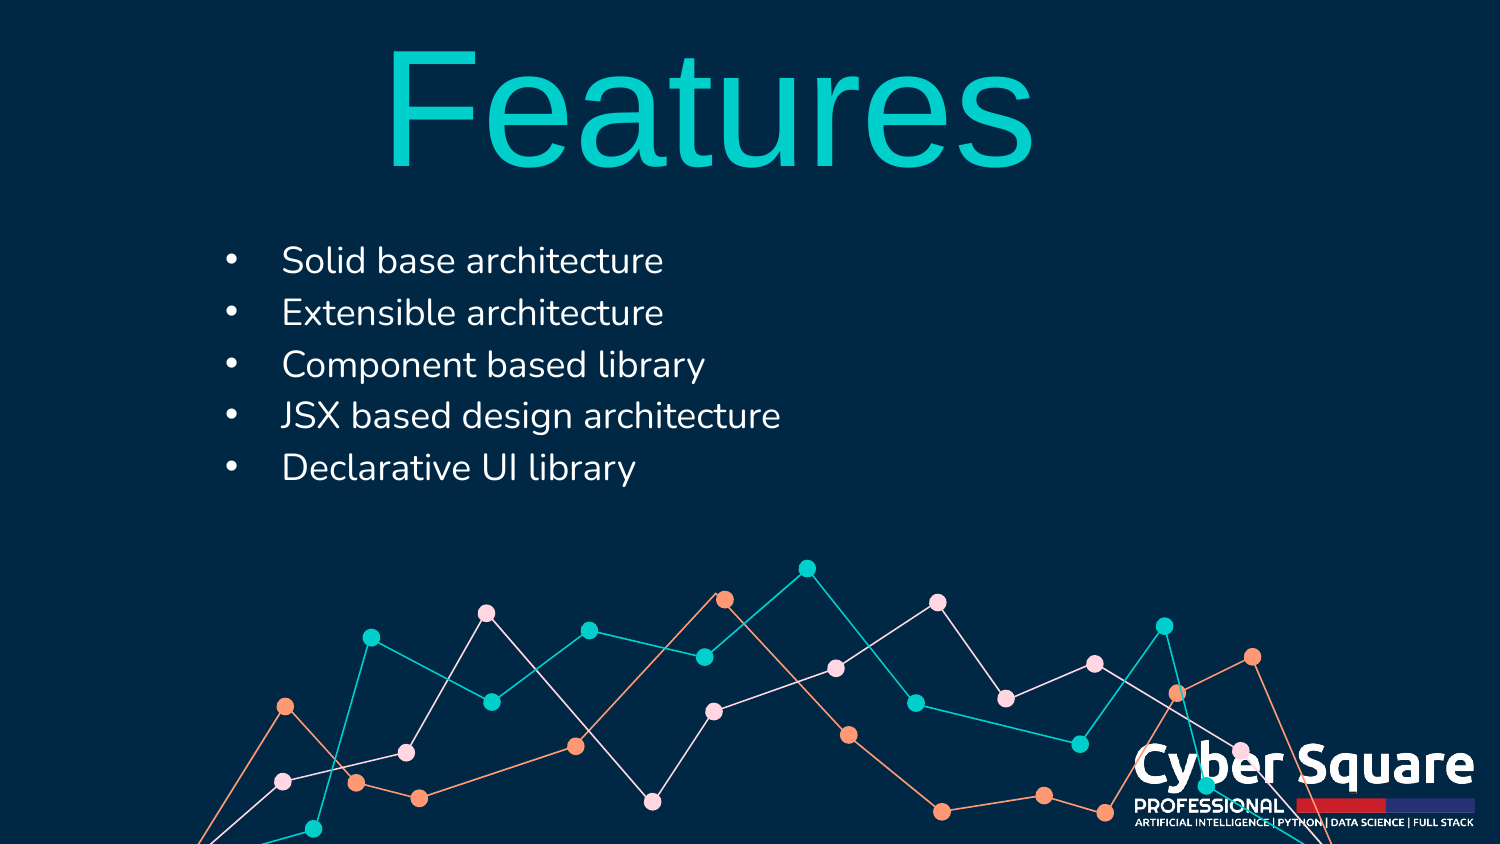

# Features
Solid base architecture
Extensible architecture
Component based library
JSX based design architecture
Declarative UI library